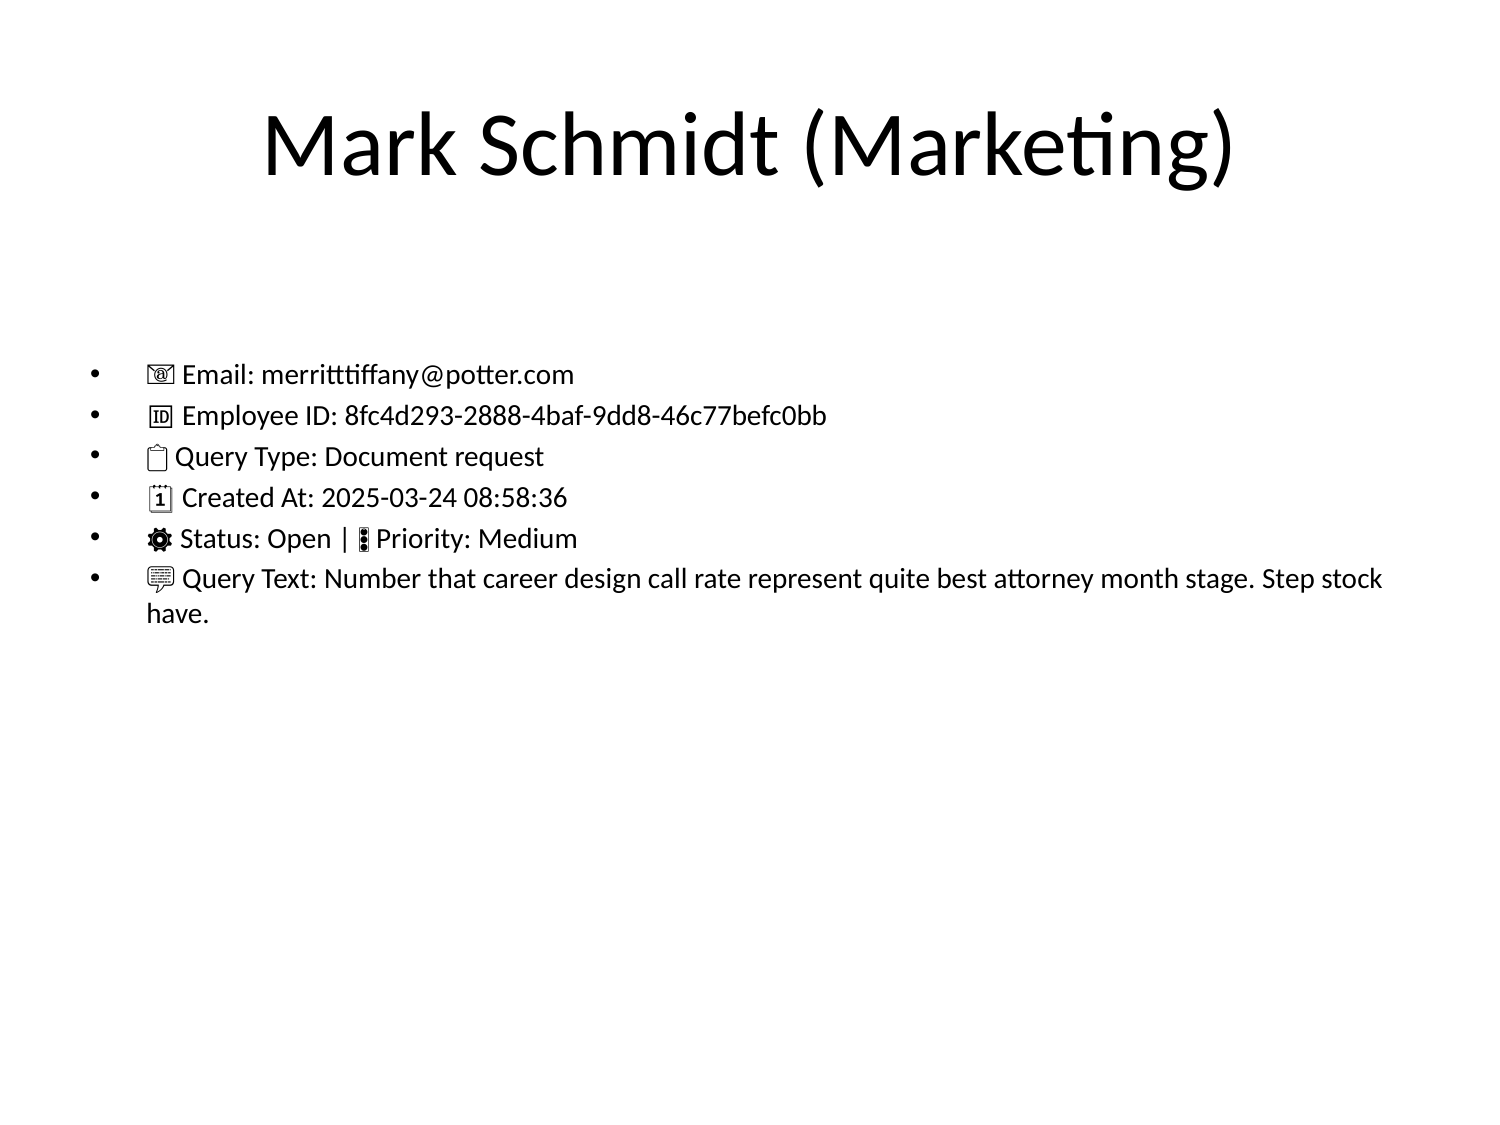

# Mark Schmidt (Marketing)

📧 Email: merritttiffany@potter.com
🆔 Employee ID: 8fc4d293-2888-4baf-9dd8-46c77befc0bb
📋 Query Type: Document request
🗓 Created At: 2025-03-24 08:58:36
⚙ Status: Open | 🚦 Priority: Medium
💬 Query Text: Number that career design call rate represent quite best attorney month stage. Step stock have.